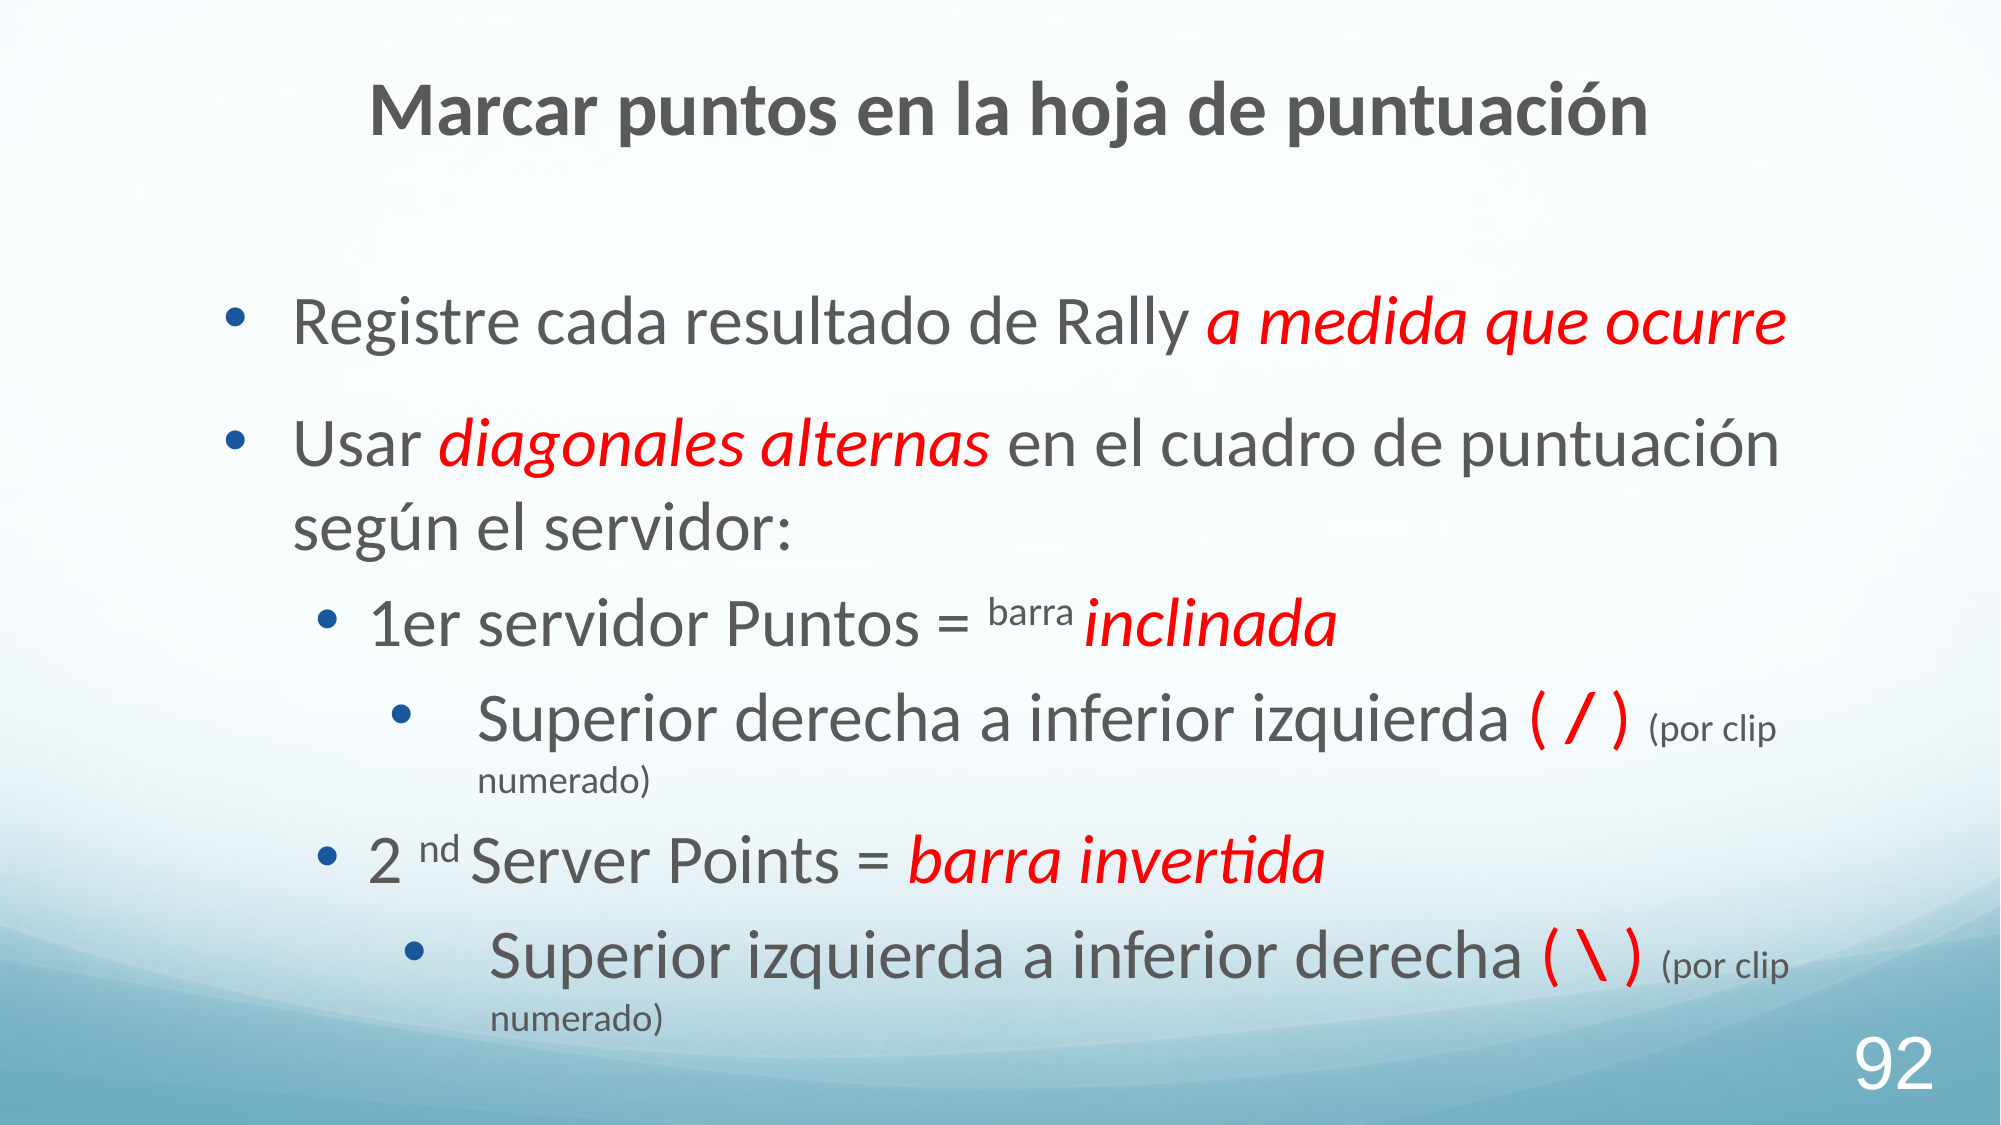

Marcar puntos en la hoja de puntuación

Registre cada resultado de Rally a medida que ocurre
Usar diagonales alternas en el cuadro de puntuación según el servidor:
1er servidor Puntos = barra inclinada
Superior derecha a inferior izquierda ( / ) (por clip numerado)
2 nd Server Points = barra invertida
Superior izquierda a inferior derecha ( \ ) (por clip numerado)
92